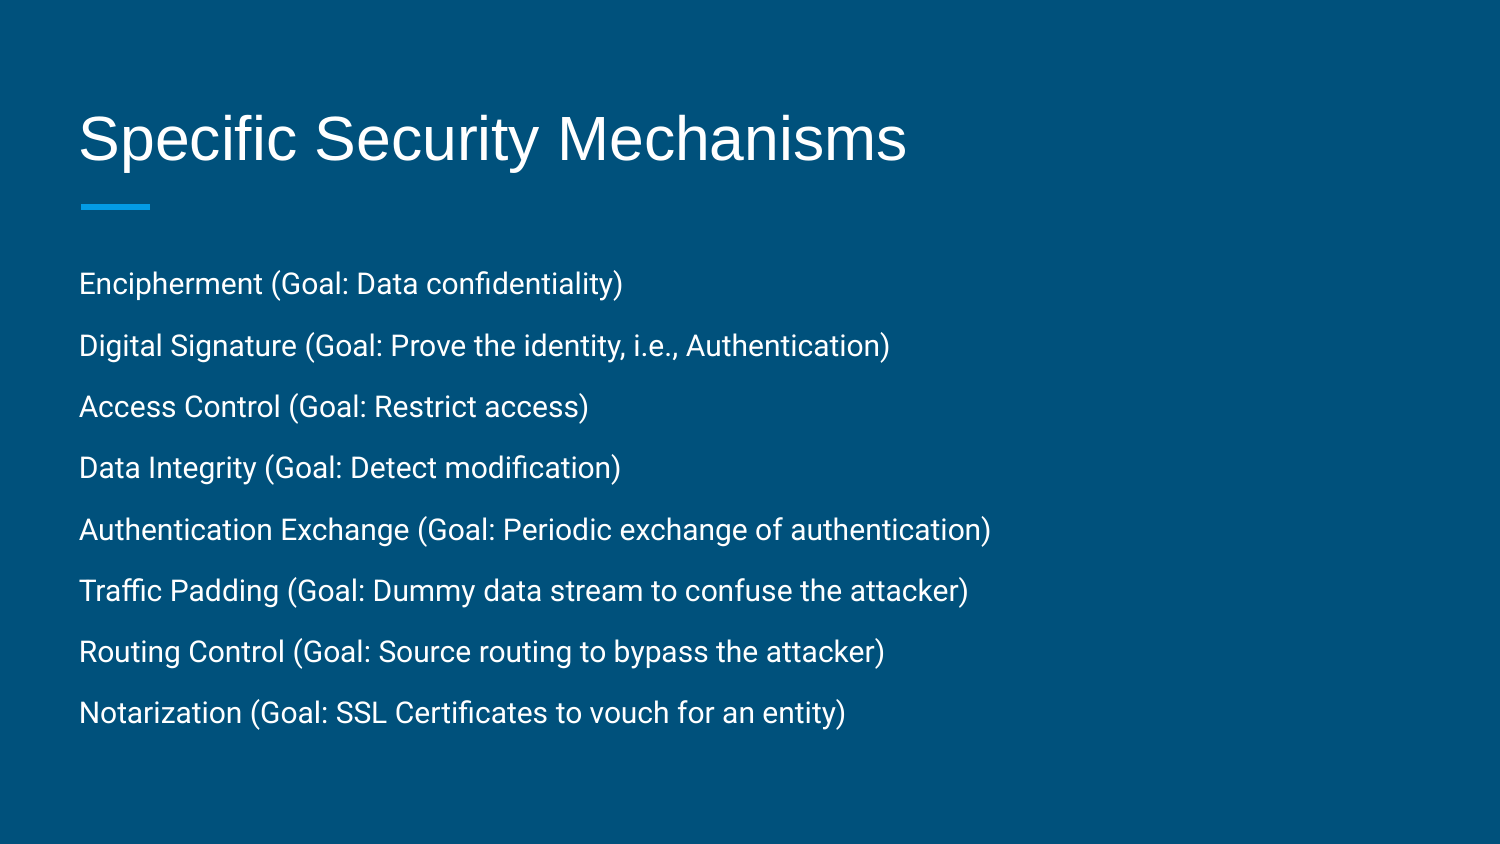

# Specific Security Mechanisms
Encipherment (Goal: Data confidentiality)
Digital Signature (Goal: Prove the identity, i.e., Authentication)
Access Control (Goal: Restrict access)
Data Integrity (Goal: Detect modification)
Authentication Exchange (Goal: Periodic exchange of authentication)
Traffic Padding (Goal: Dummy data stream to confuse the attacker)
Routing Control (Goal: Source routing to bypass the attacker)
Notarization (Goal: SSL Certificates to vouch for an entity)